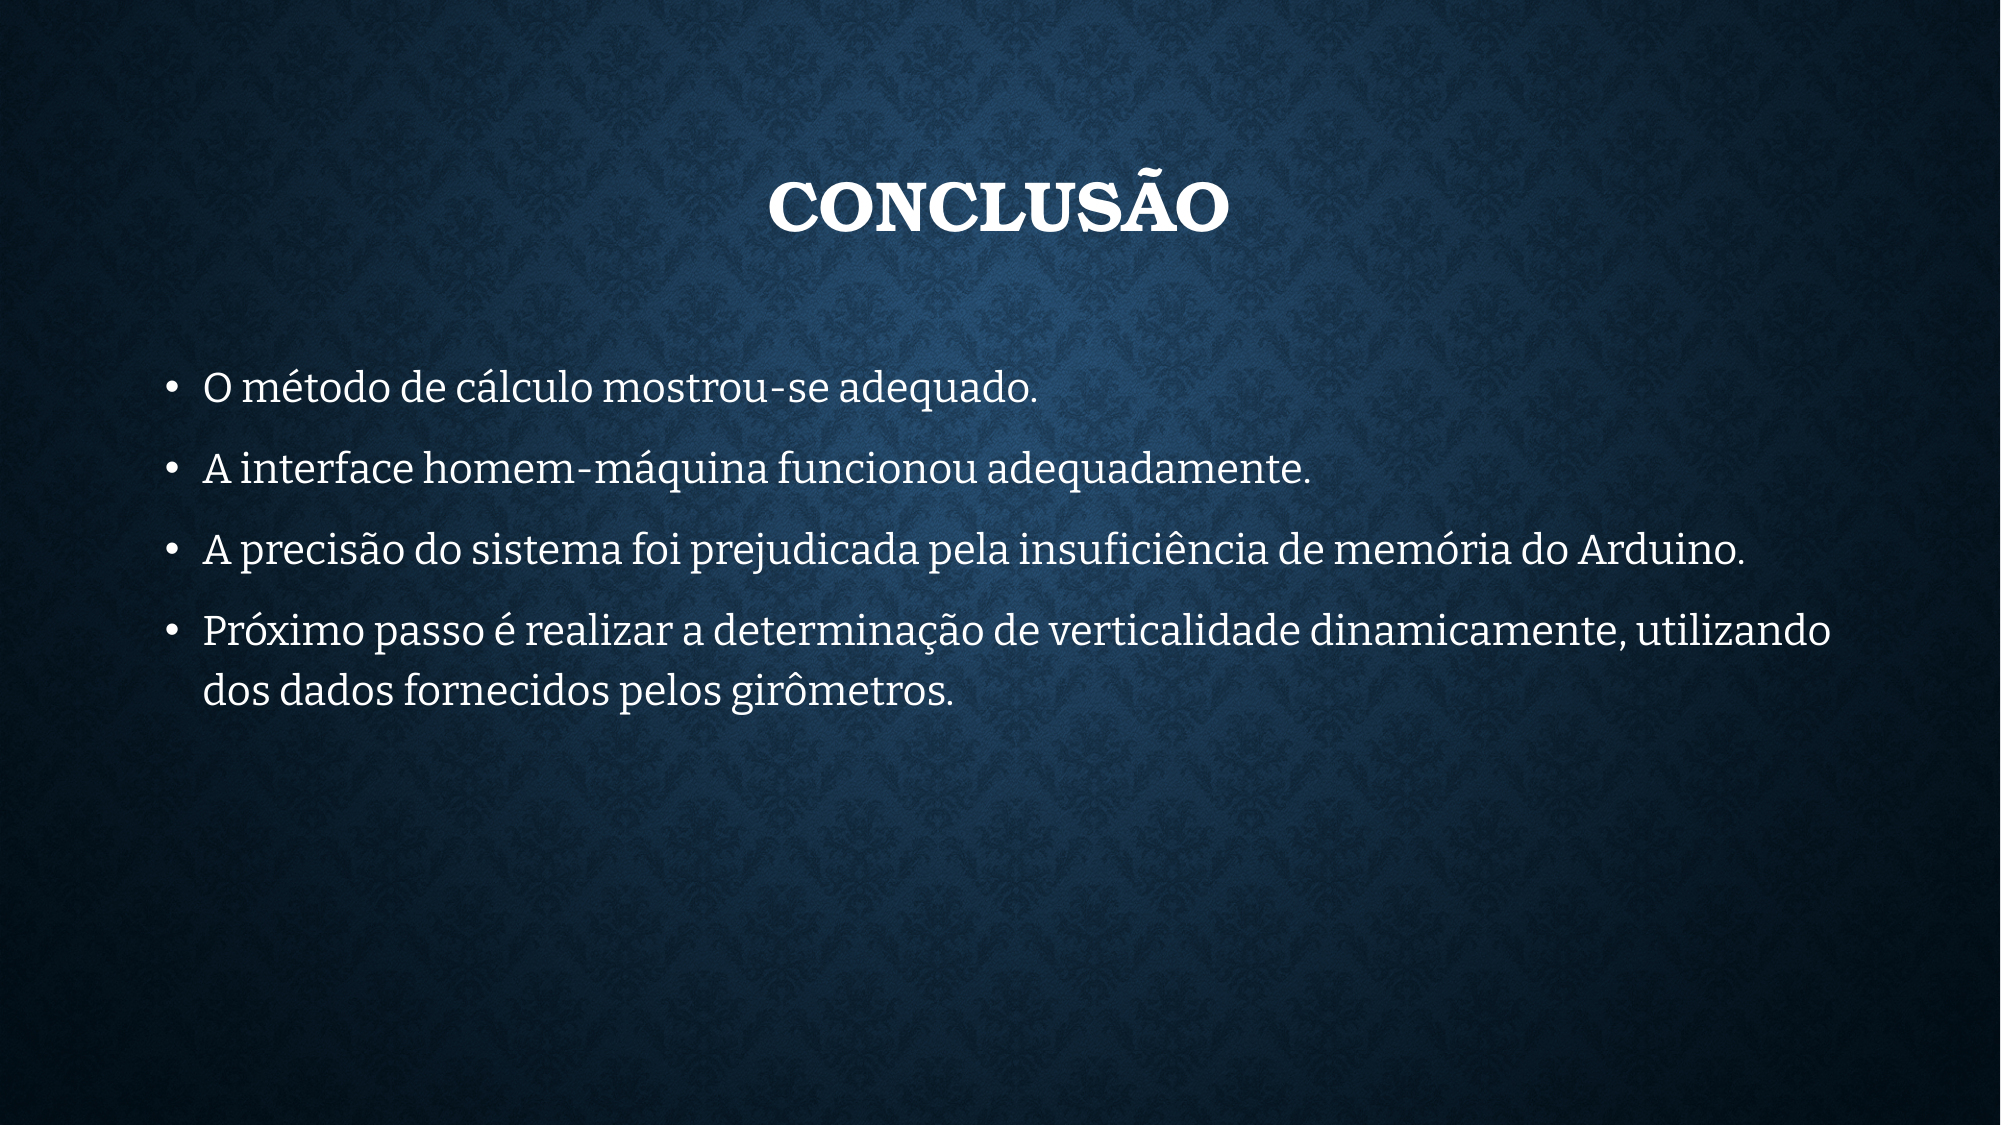

# CONCLUSÃO
O método de cálculo mostrou-se adequado.
A interface homem-máquina funcionou adequadamente.
A precisão do sistema foi prejudicada pela insuficiência de memória do Arduino.
Próximo passo é realizar a determinação de verticalidade dinamicamente, utilizando dos dados fornecidos pelos girômetros.